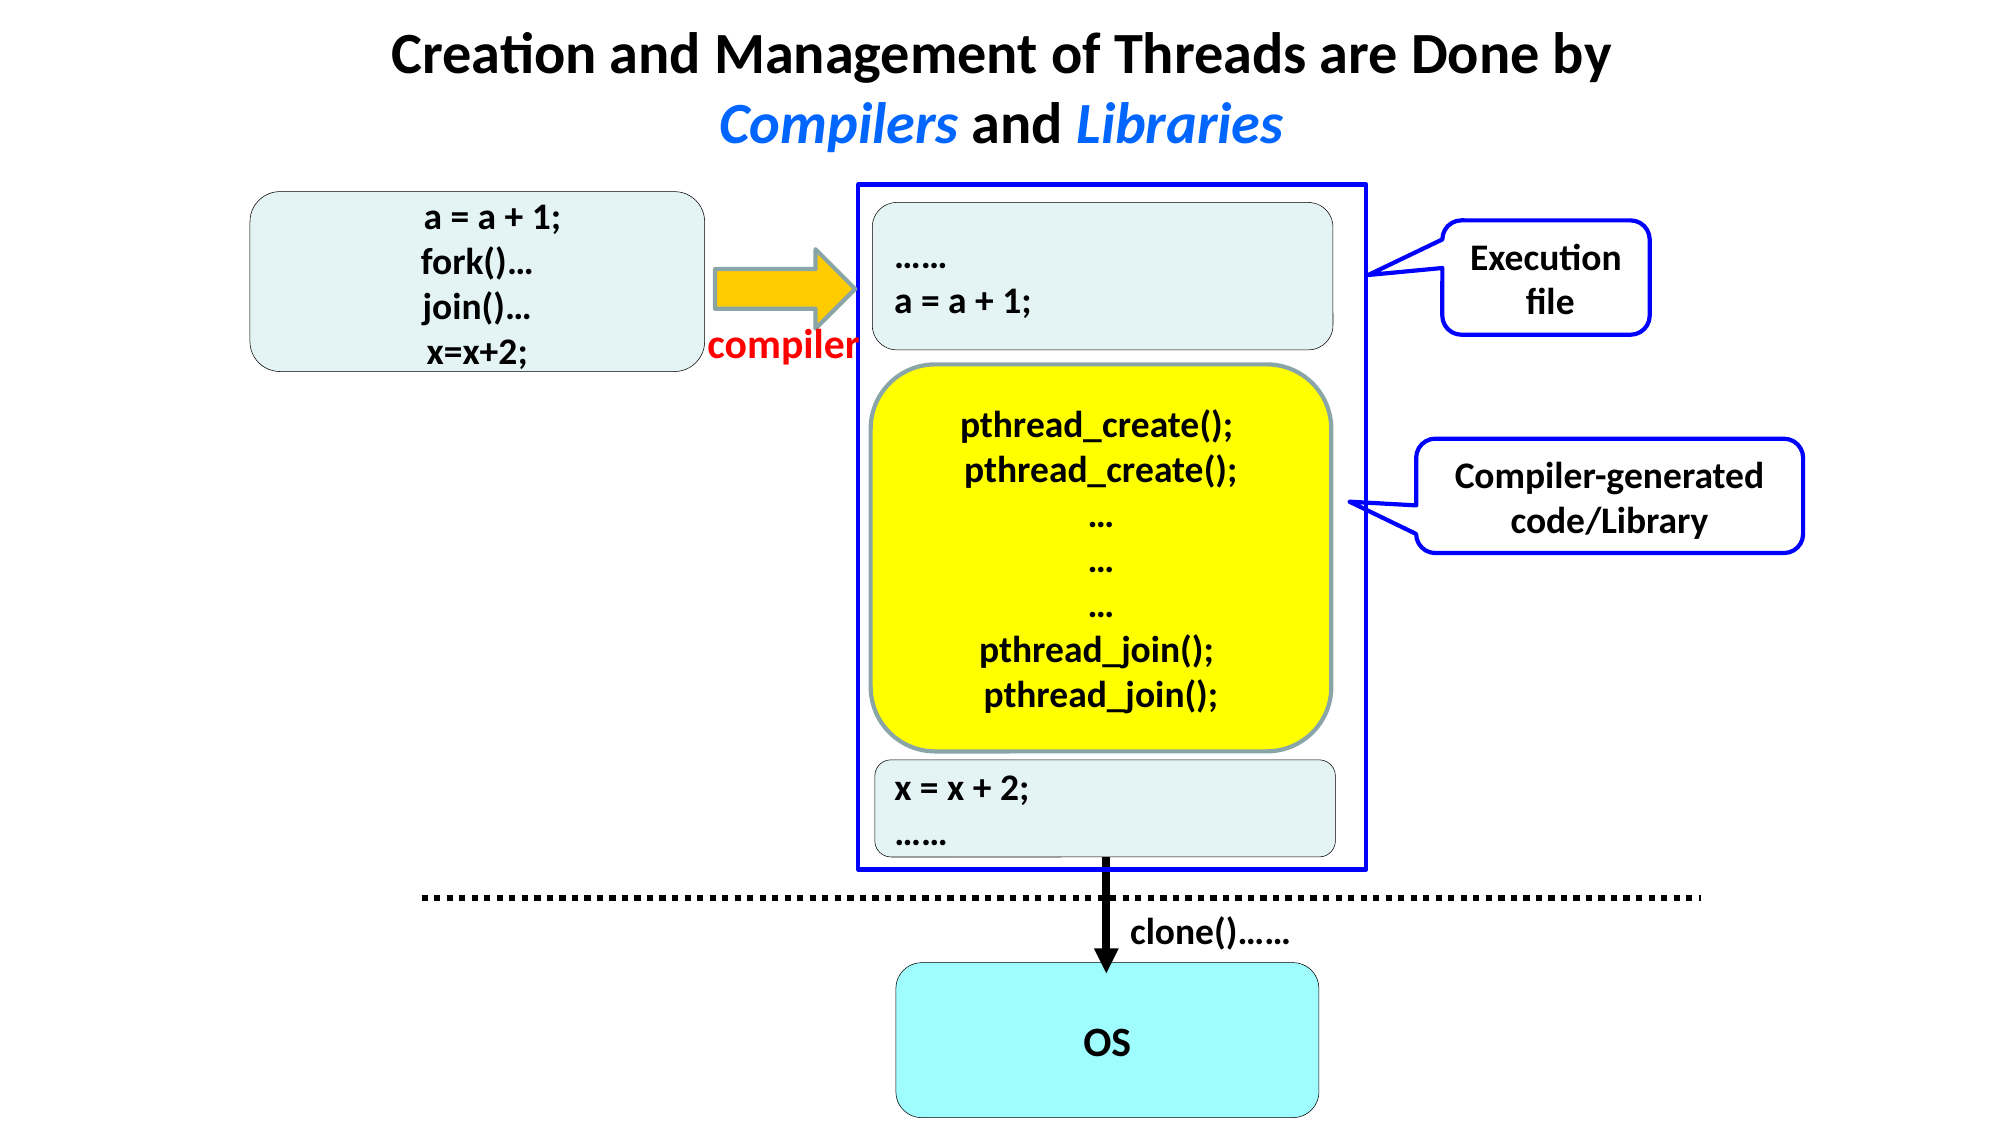

Creation and Management of Threads are Done by Compilers and Libraries

	a = a + 1;
fork()…
join()…
x=x+2;
……
a = a + 1;
Execution
 file

compiler
pthread_create();
pthread_create();
…
…
…
pthread_join();
pthread_join();
Compiler-generated code/Library

x = x + 2;
……
clone()……
OS